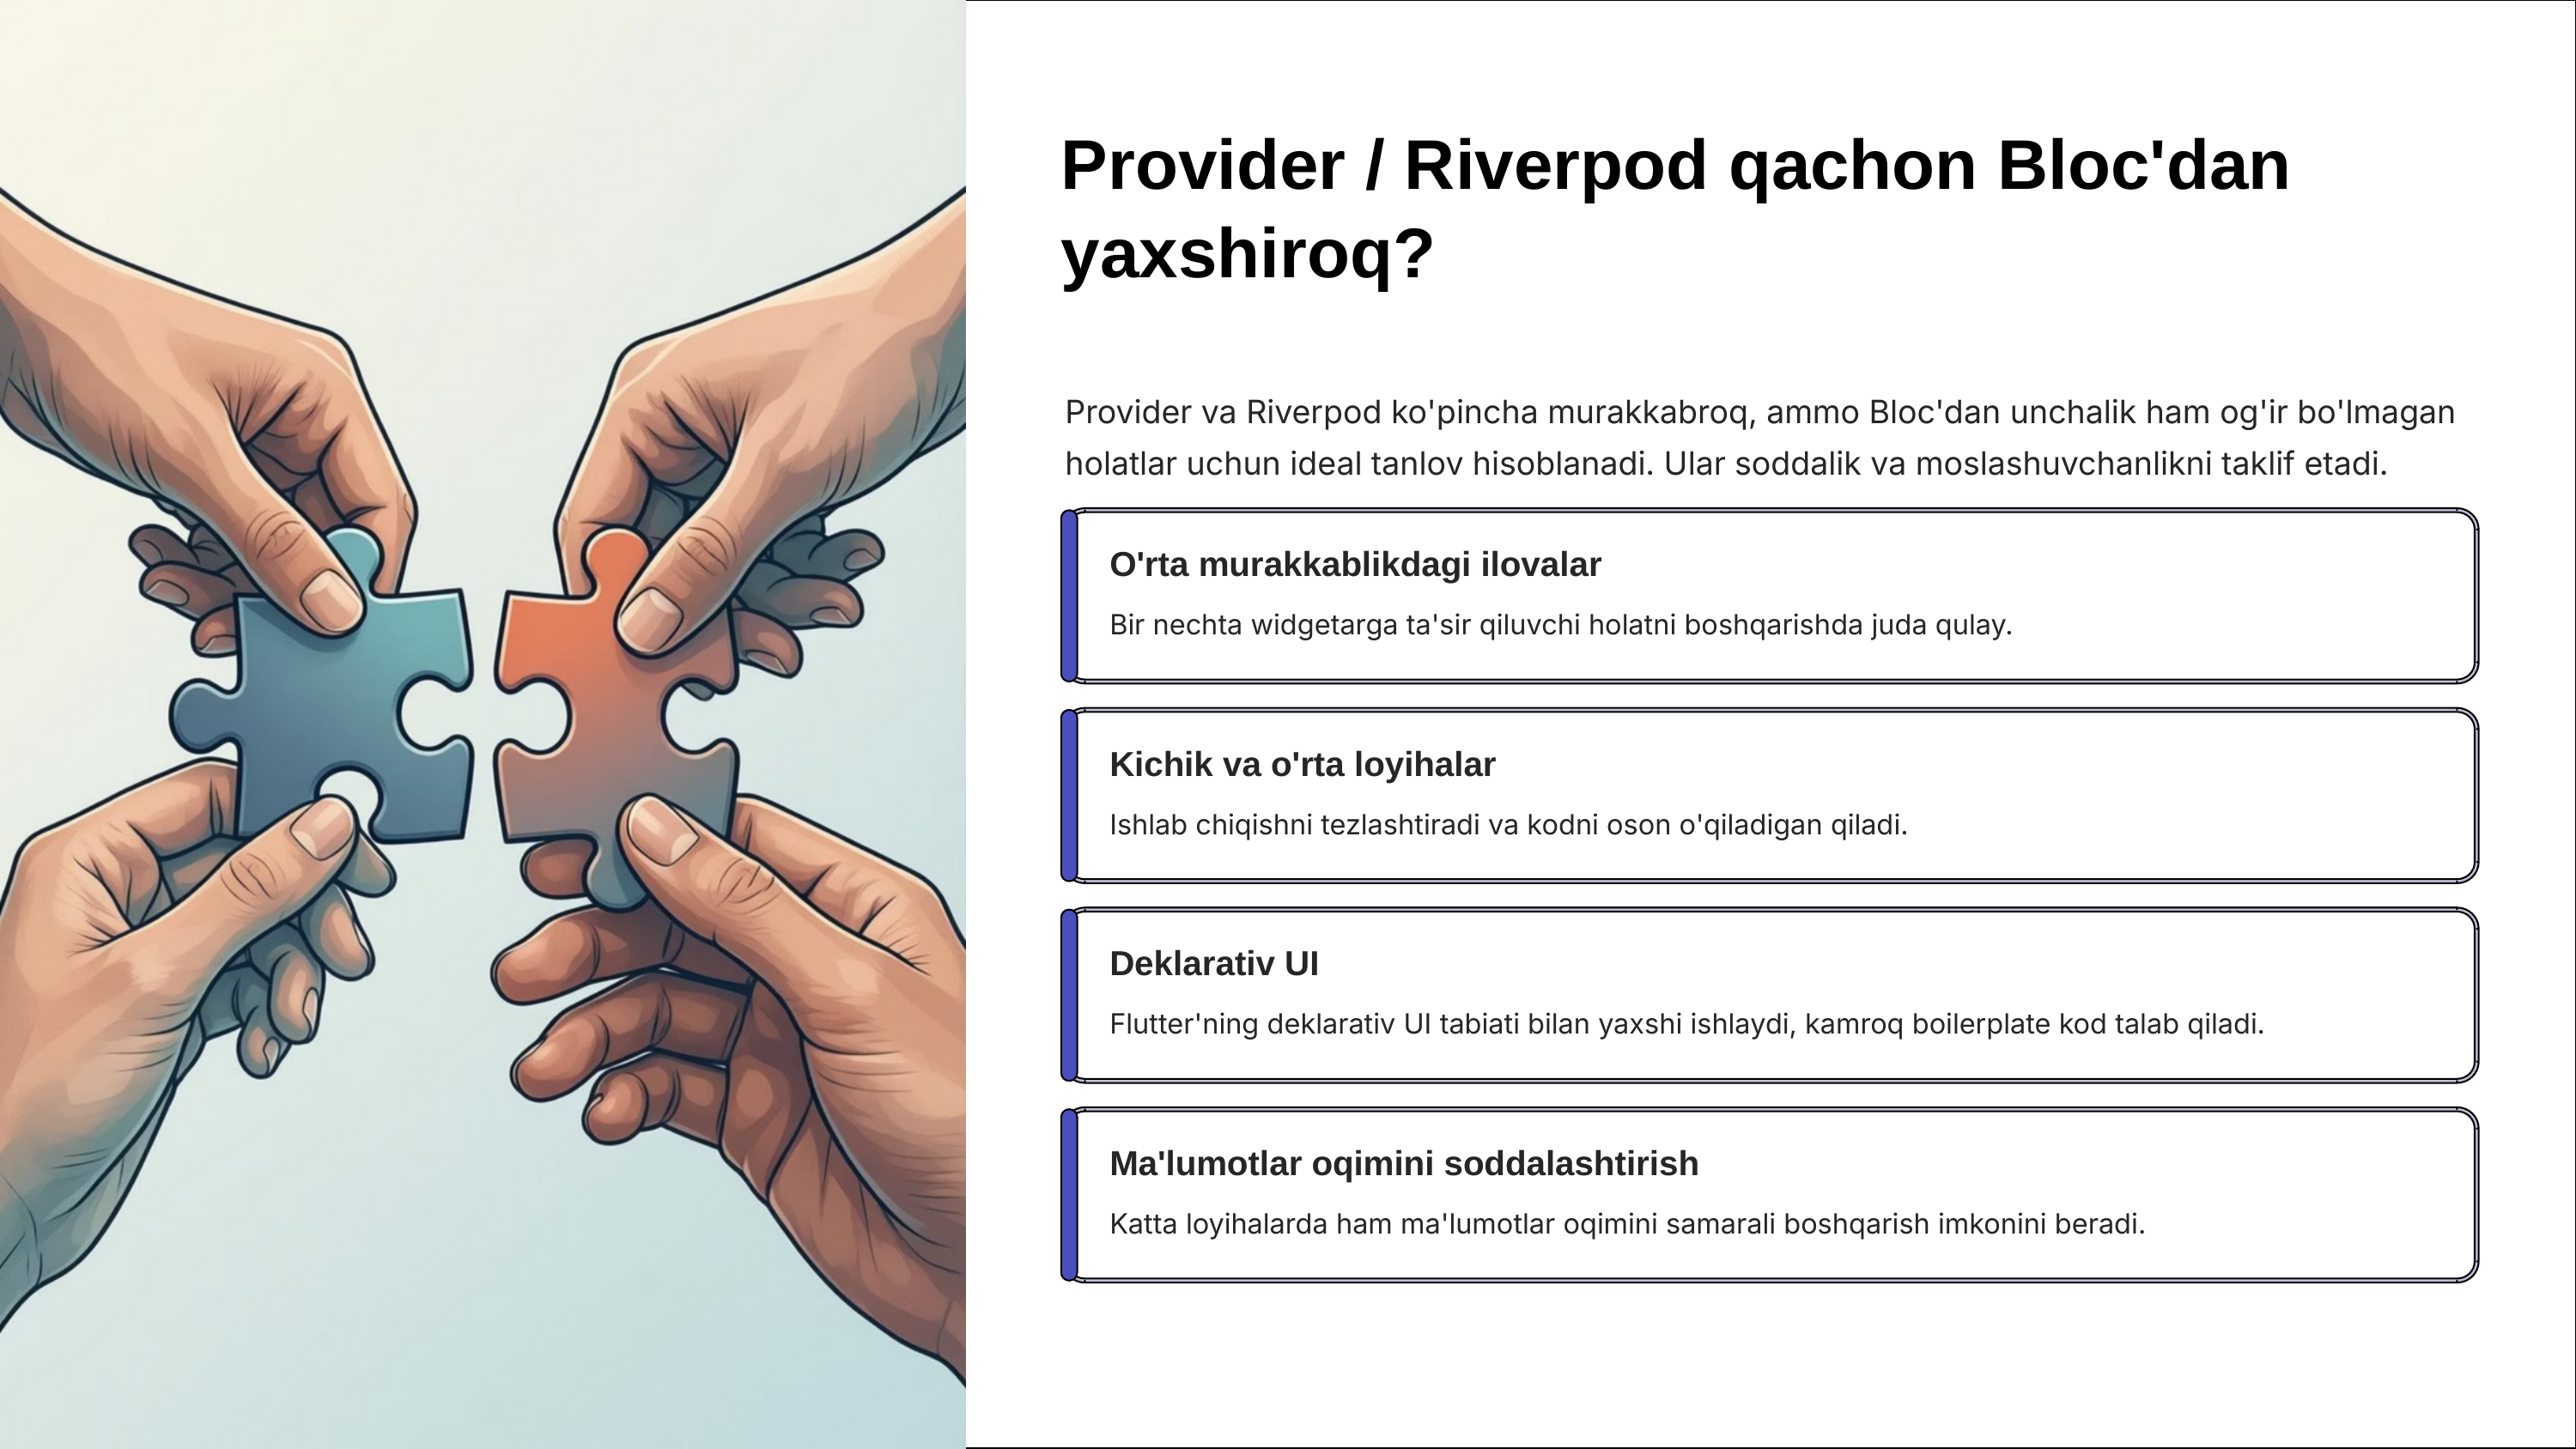

Provider / Riverpod qachon Bloc'dan yaxshiroq?
Provider va Riverpod ko'pincha murakkabroq, ammo Bloc'dan unchalik ham og'ir bo'lmagan holatlar uchun ideal tanlov hisoblanadi. Ular soddalik va moslashuvchanlikni taklif etadi.

O'rta murakkablikdagi ilovalar
Bir nechta widgetarga ta'sir qiluvchi holatni boshqarishda juda qulay.

Kichik va o'rta loyihalar
Ishlab chiqishni tezlashtiradi va kodni oson o'qiladigan qiladi.

Deklarativ UI
Flutter'ning deklarativ UI tabiati bilan yaxshi ishlaydi, kamroq boilerplate kod talab qiladi.

Ma'lumotlar oqimini soddalashtirish
Katta loyihalarda ham ma'lumotlar oqimini samarali boshqarish imkonini beradi.